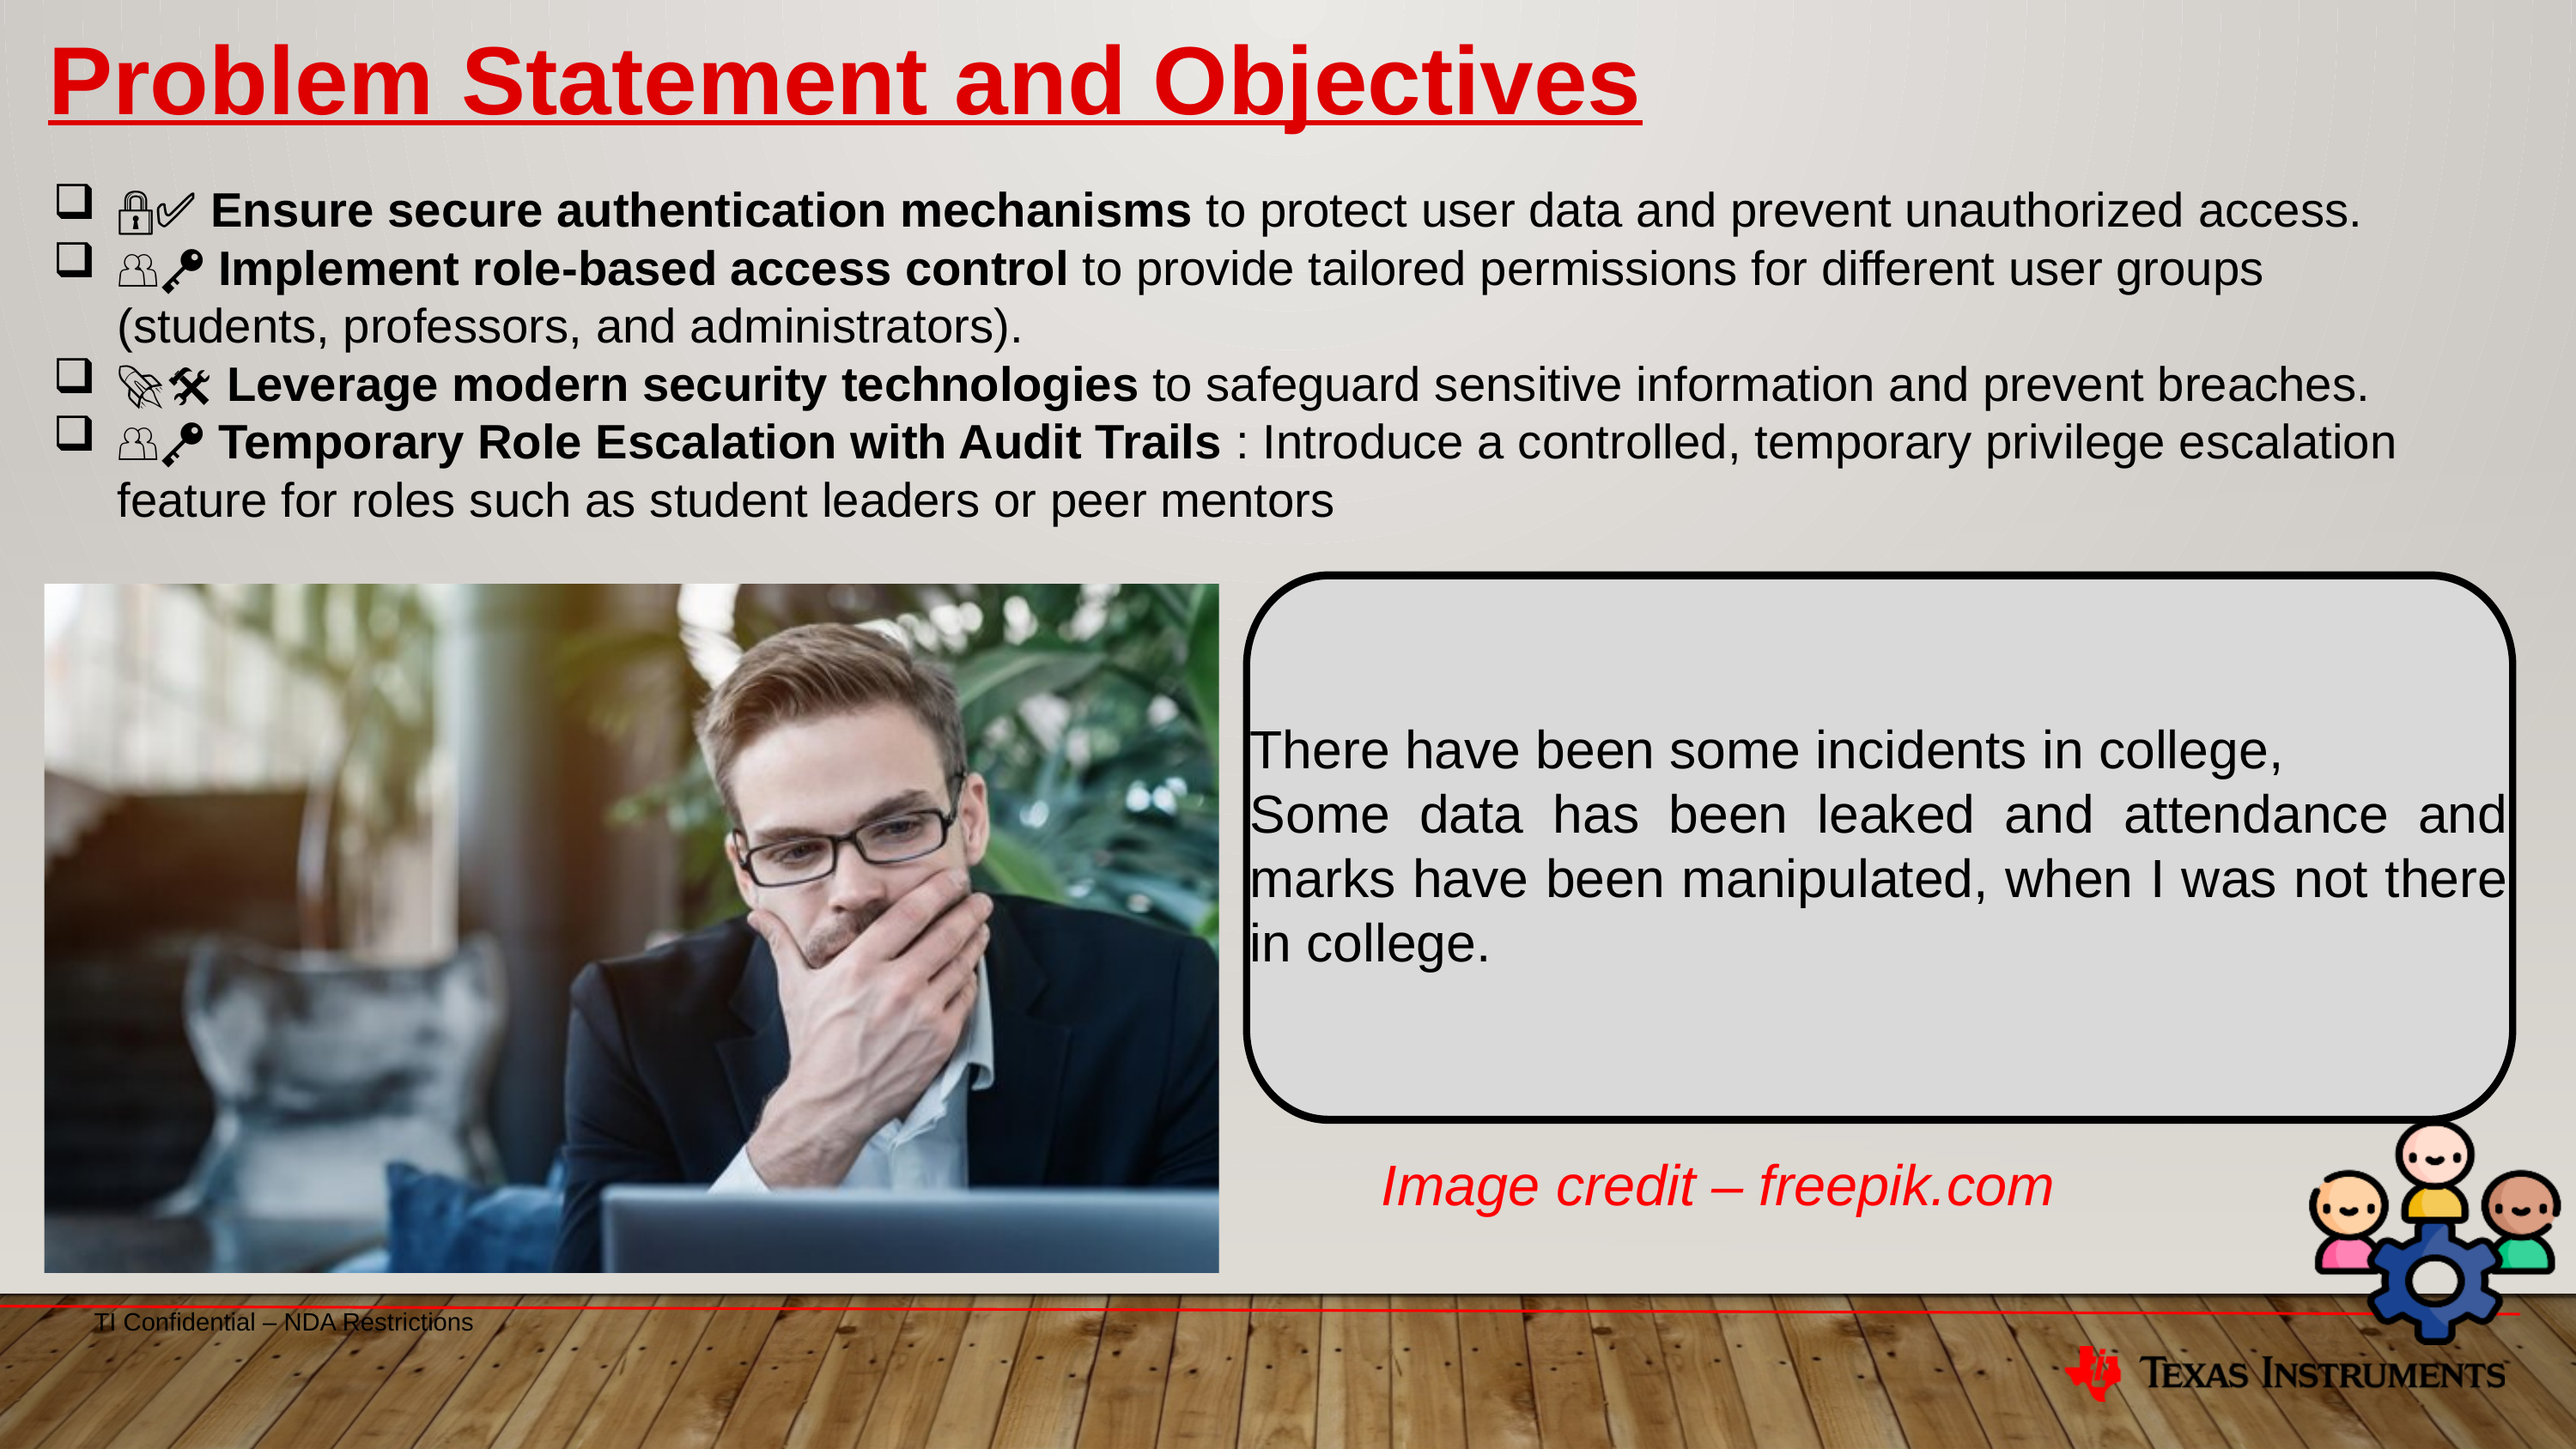

Problem Statement and Objectives
🔒✅ Ensure secure authentication mechanisms to protect user data and prevent unauthorized access.
👥🔑 Implement role-based access control to provide tailored permissions for different user groups (students, professors, and administrators).
🚀🛠️ Leverage modern security technologies to safeguard sensitive information and prevent breaches.
👥🔑 Temporary Role Escalation with Audit Trails : Introduce a controlled, temporary privilege escalation feature for roles such as student leaders or peer mentors

There have been some incidents in college,
Some data has been leaked and attendance and marks have been manipulated, when I was not there in college.

Image credit – freepik.com

5

TI Confidential – NDA Restrictions